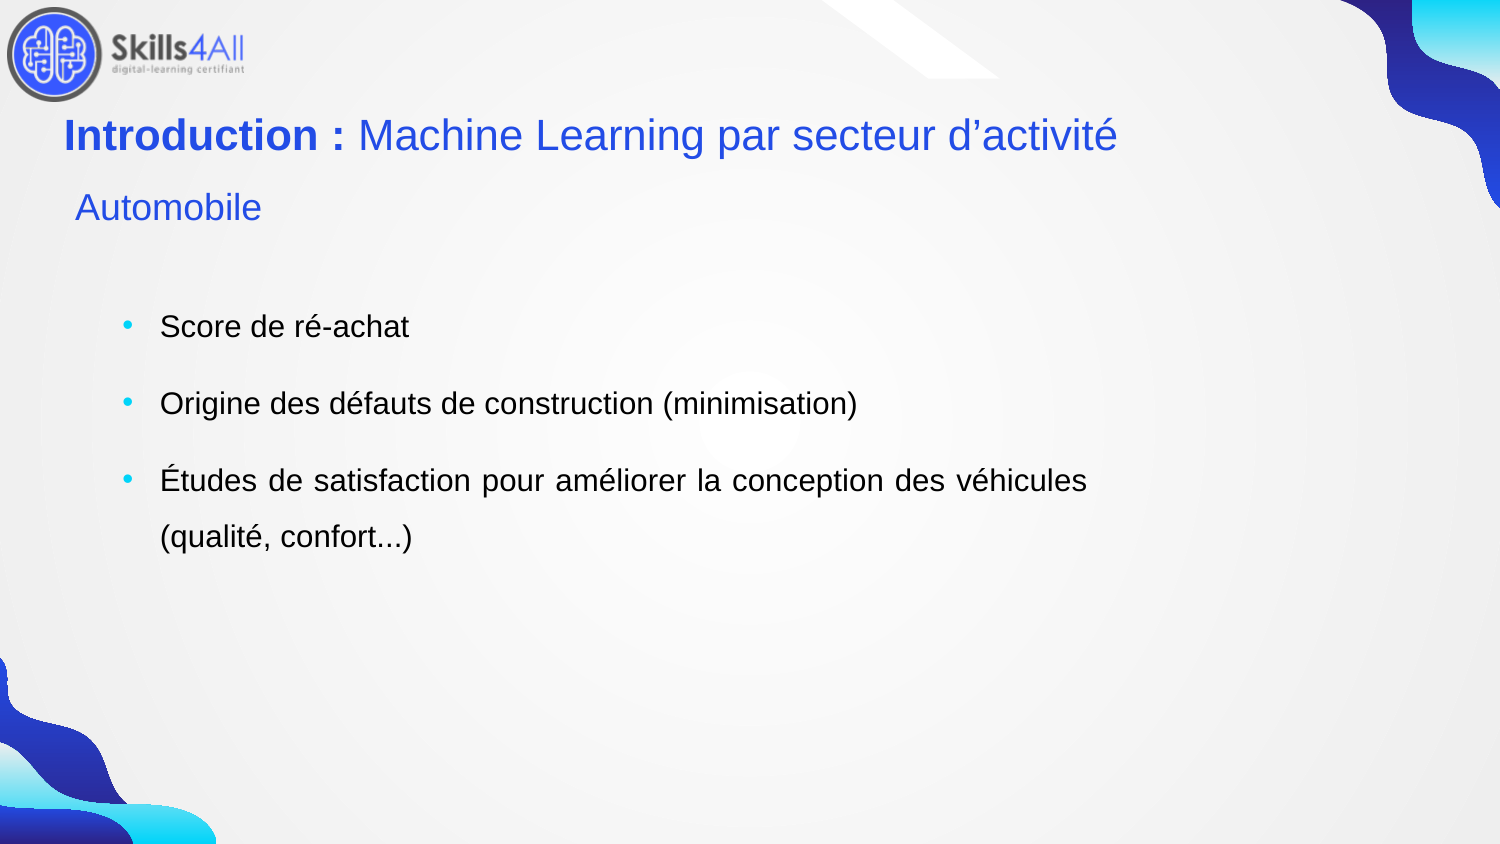

20
# Introduction : Machine Learning par secteur d’activité
Automobile
Score de ré-achat
Origine des défauts de construction (minimisation)
Études de satisfaction pour améliorer la conception des véhicules (qualité, confort...)